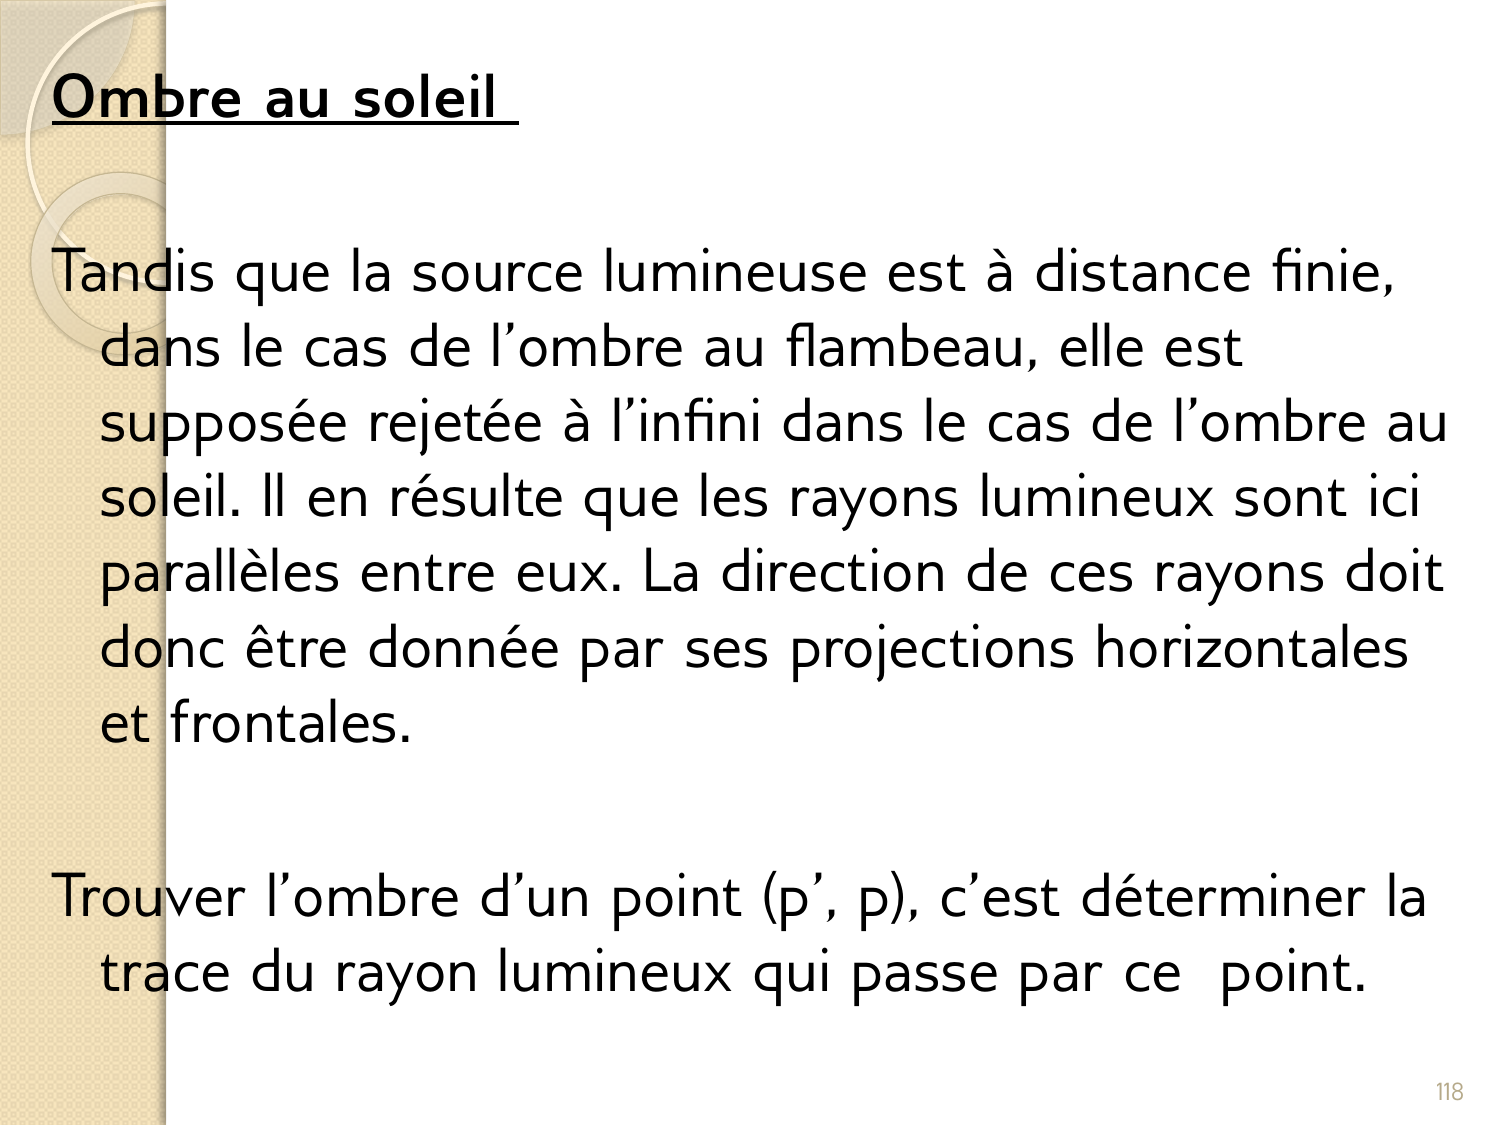

Ombre au soleil

Tandis que la source lumineuse est à distance finie, dans le cas de l’ombre au flambeau, elle est supposée rejetée à l’infini dans le cas de l’ombre au soleil. Il en résulte que les rayons lumineux sont ici parallèles entre eux. La direction de ces rayons doit donc être donnée par ses projections horizontales et frontales.

Trouver l’ombre d’un point (p’, p), c’est déterminer la trace du rayon lumineux qui passe par ce  point.

118